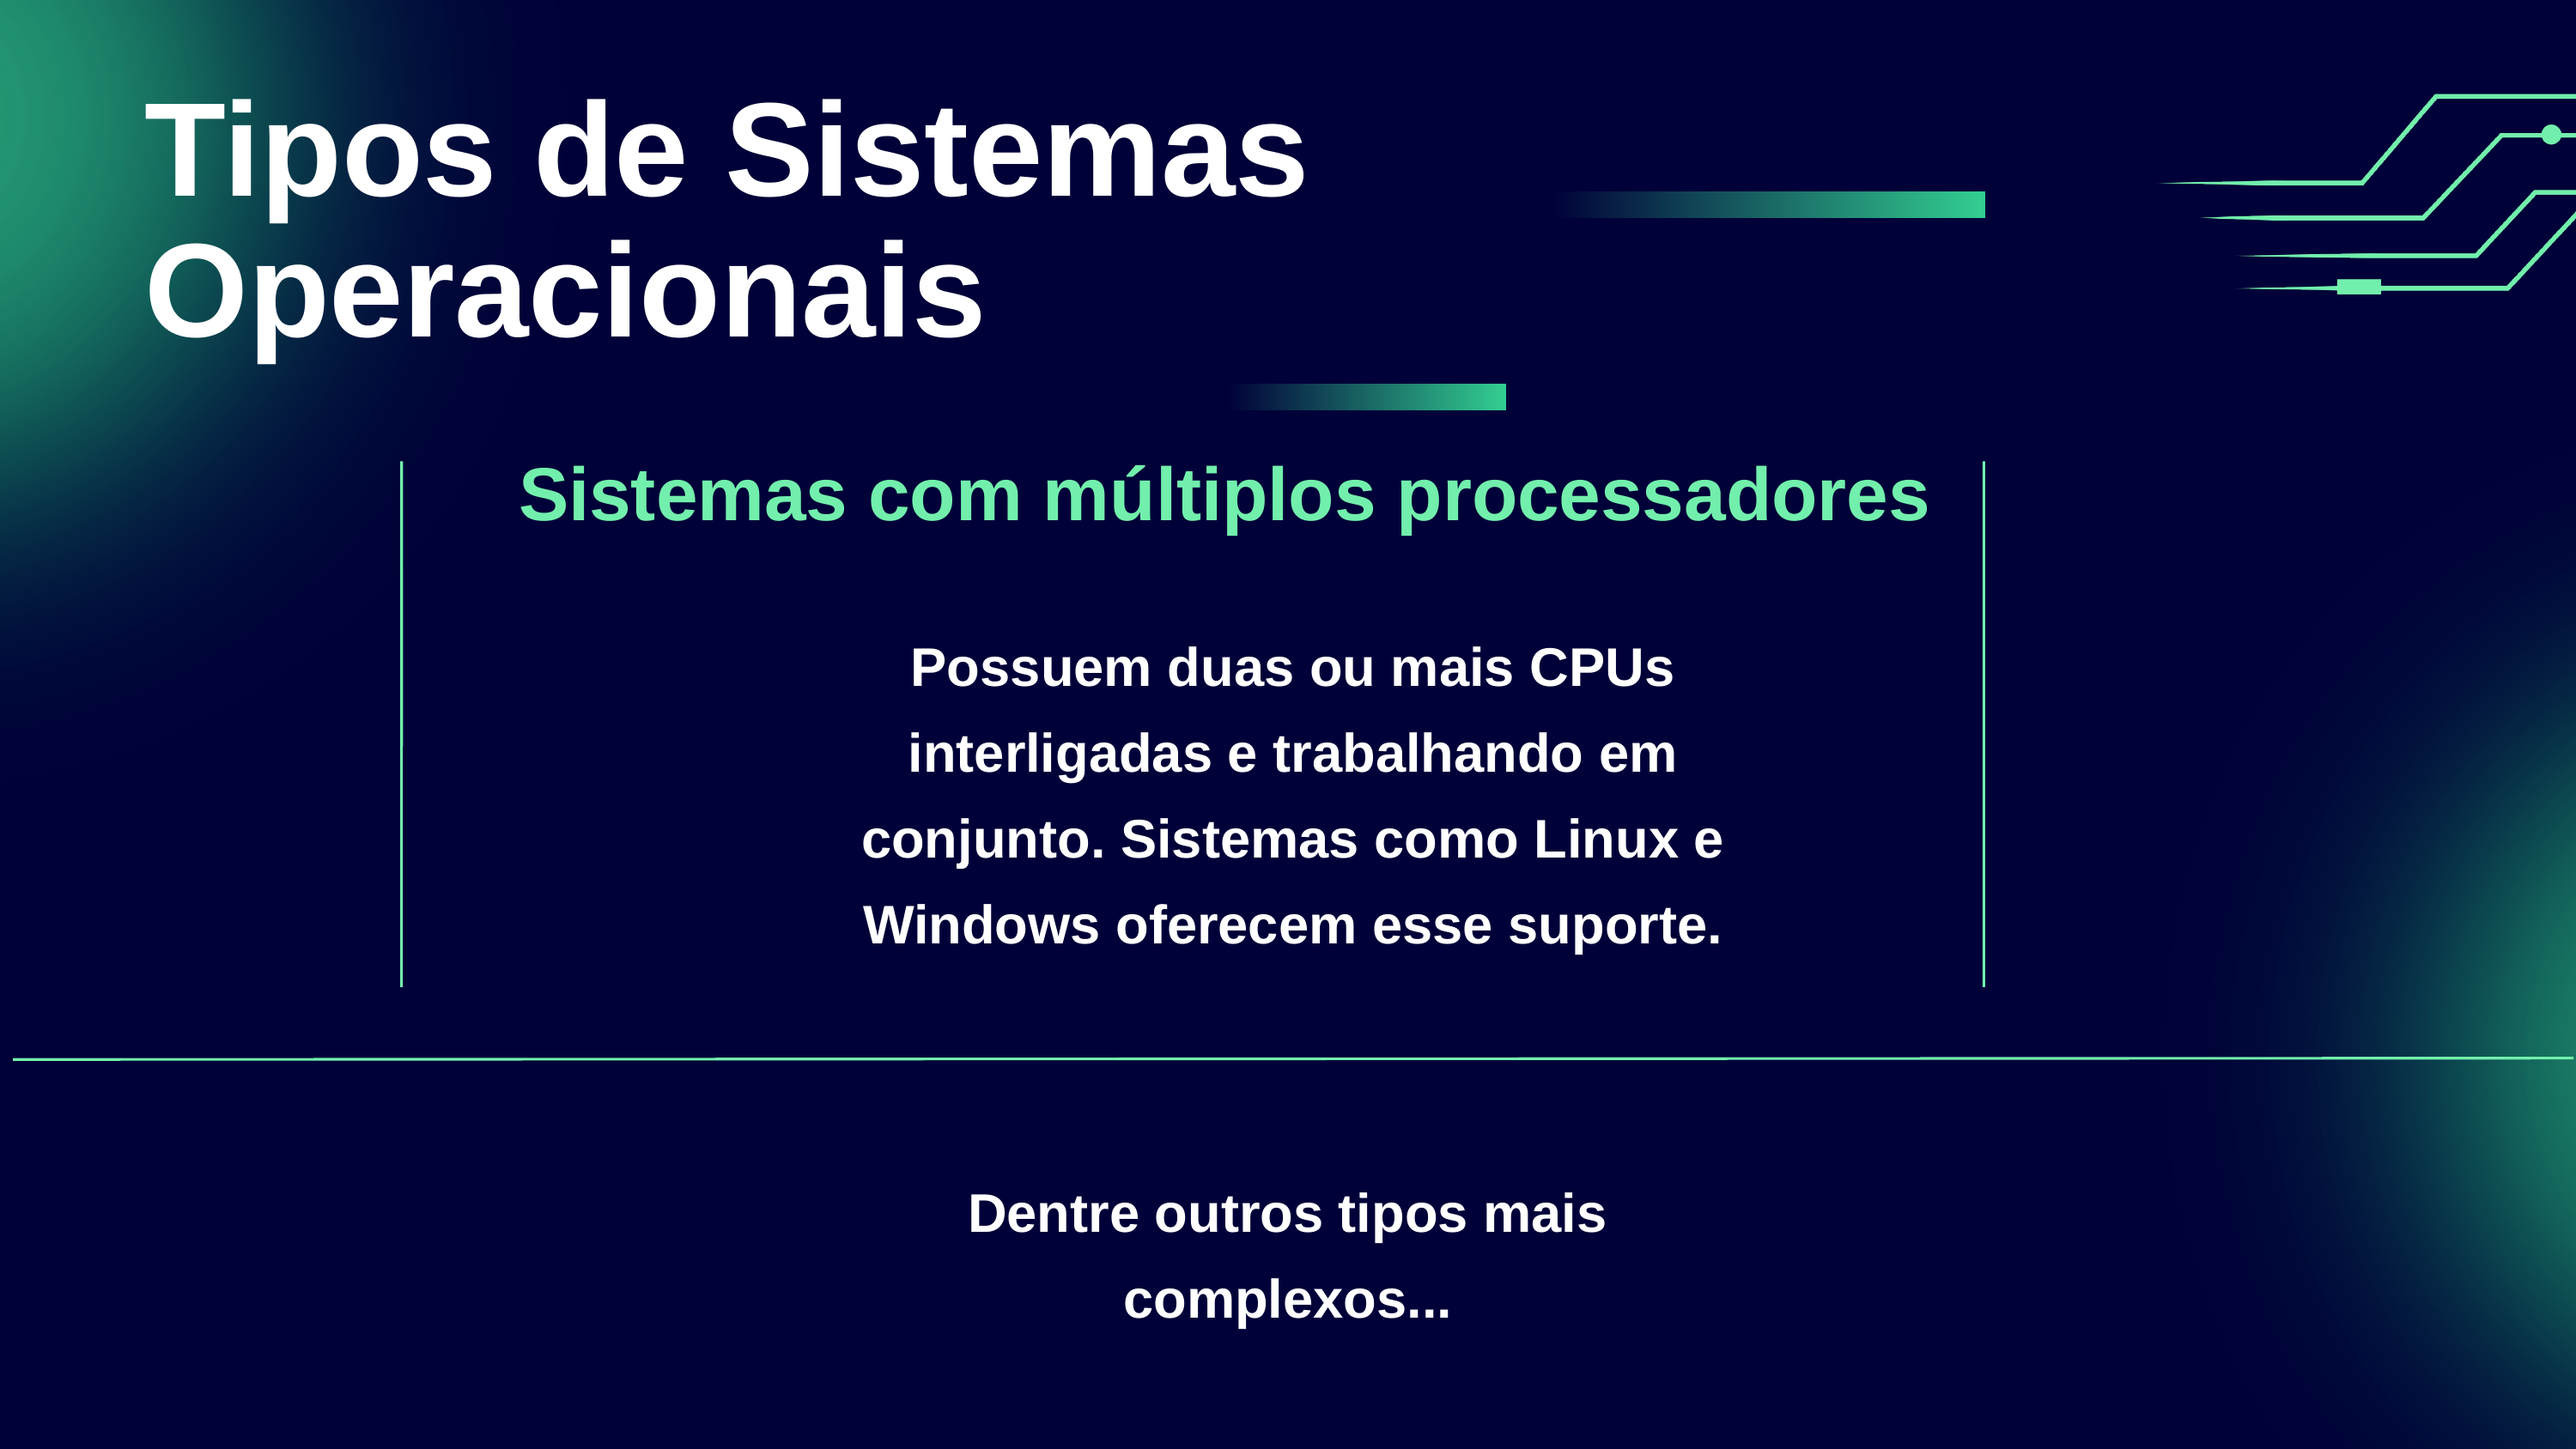

Tipos de Sistemas Operacionais

Sistemas com múltiplos processadores

Possuem duas ou mais CPUs interligadas e trabalhando em conjunto. Sistemas como Linux e Windows oferecem esse suporte.

Dentre outros tipos mais complexos...